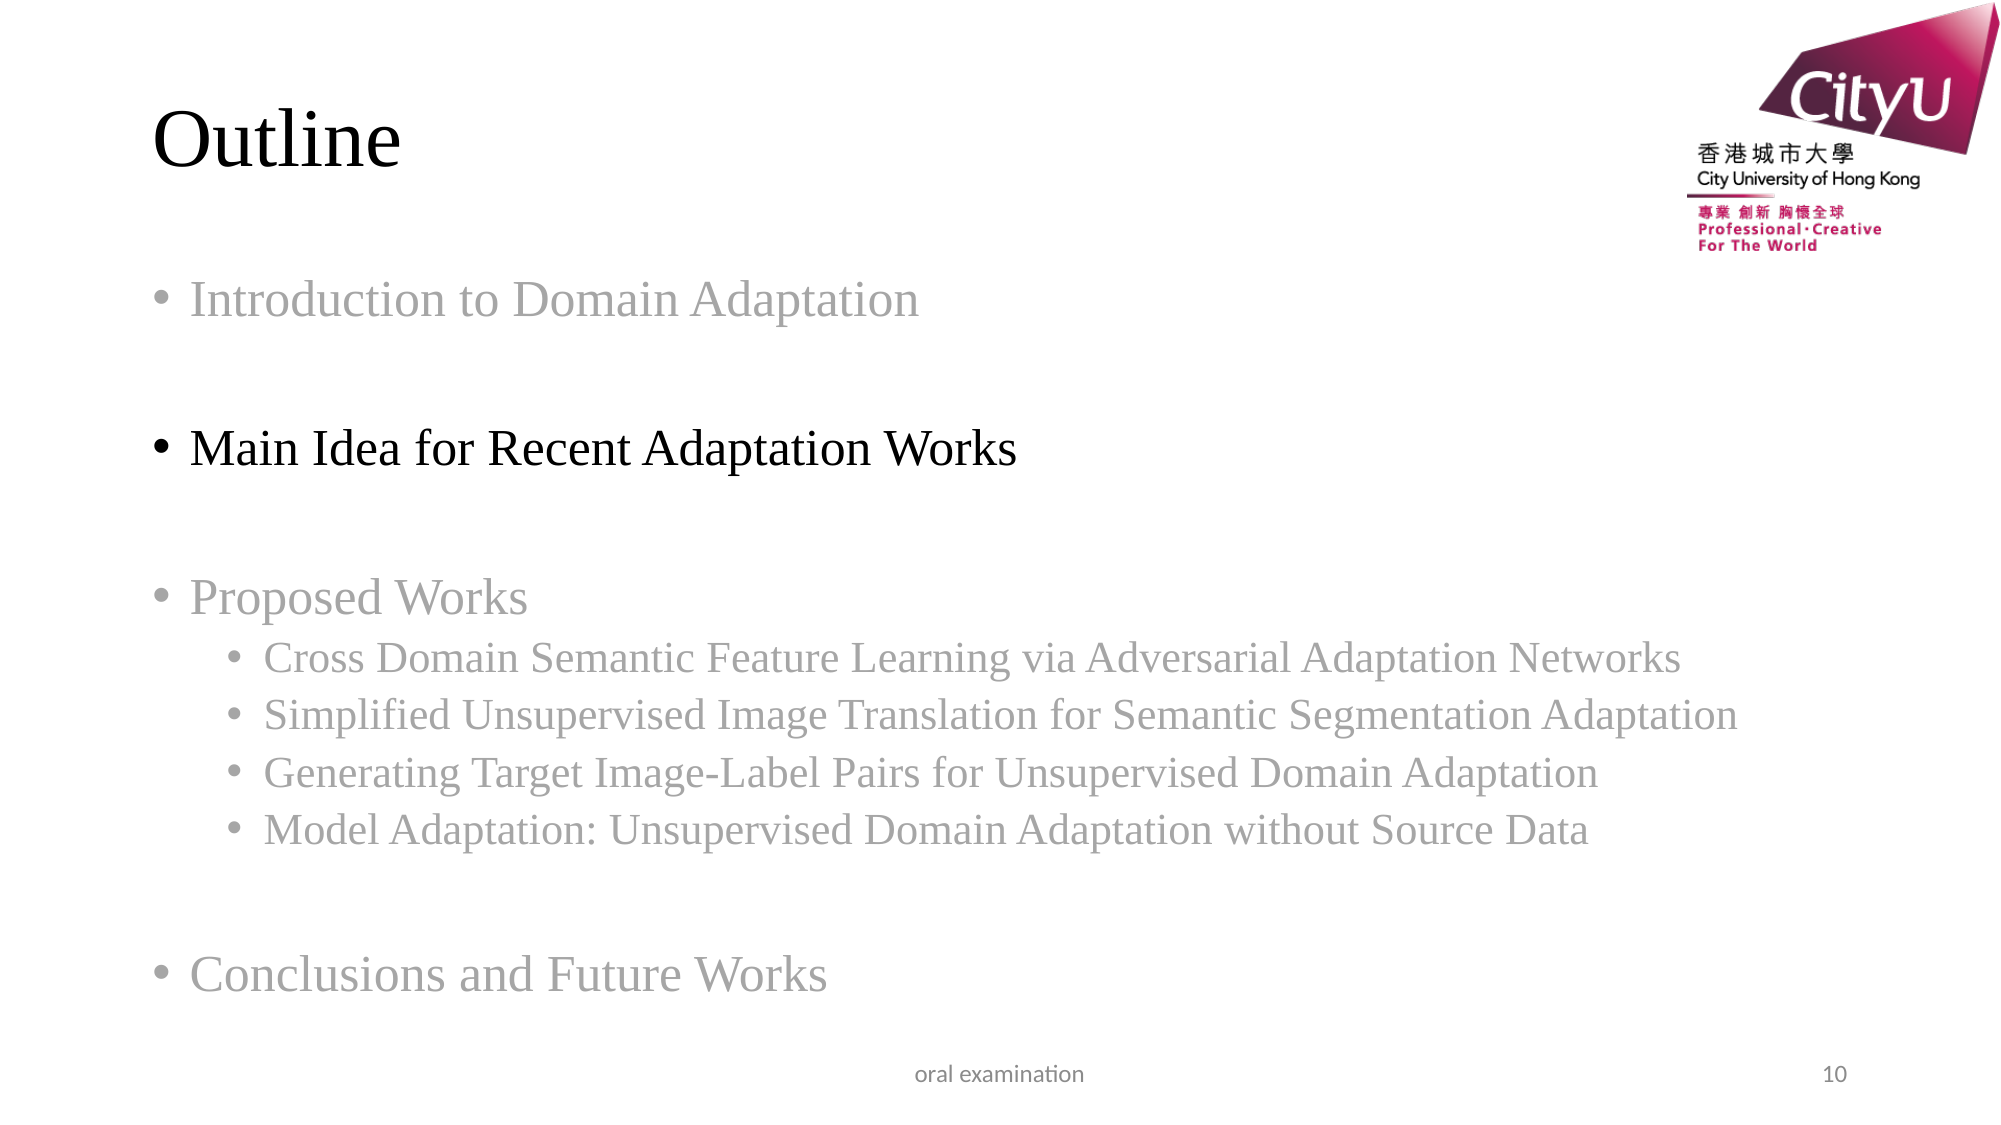

# Outline
Introduction to Domain Adaptation

Main Idea for Recent Adaptation Works

Proposed Works
Cross Domain Semantic Feature Learning via Adversarial Adaptation Networks
Simplified Unsupervised Image Translation for Semantic Segmentation Adaptation
Generating Target Image-Label Pairs for Unsupervised Domain Adaptation
Model Adaptation: Unsupervised Domain Adaptation without Source Data

Conclusions and Future Works

oral examination
10